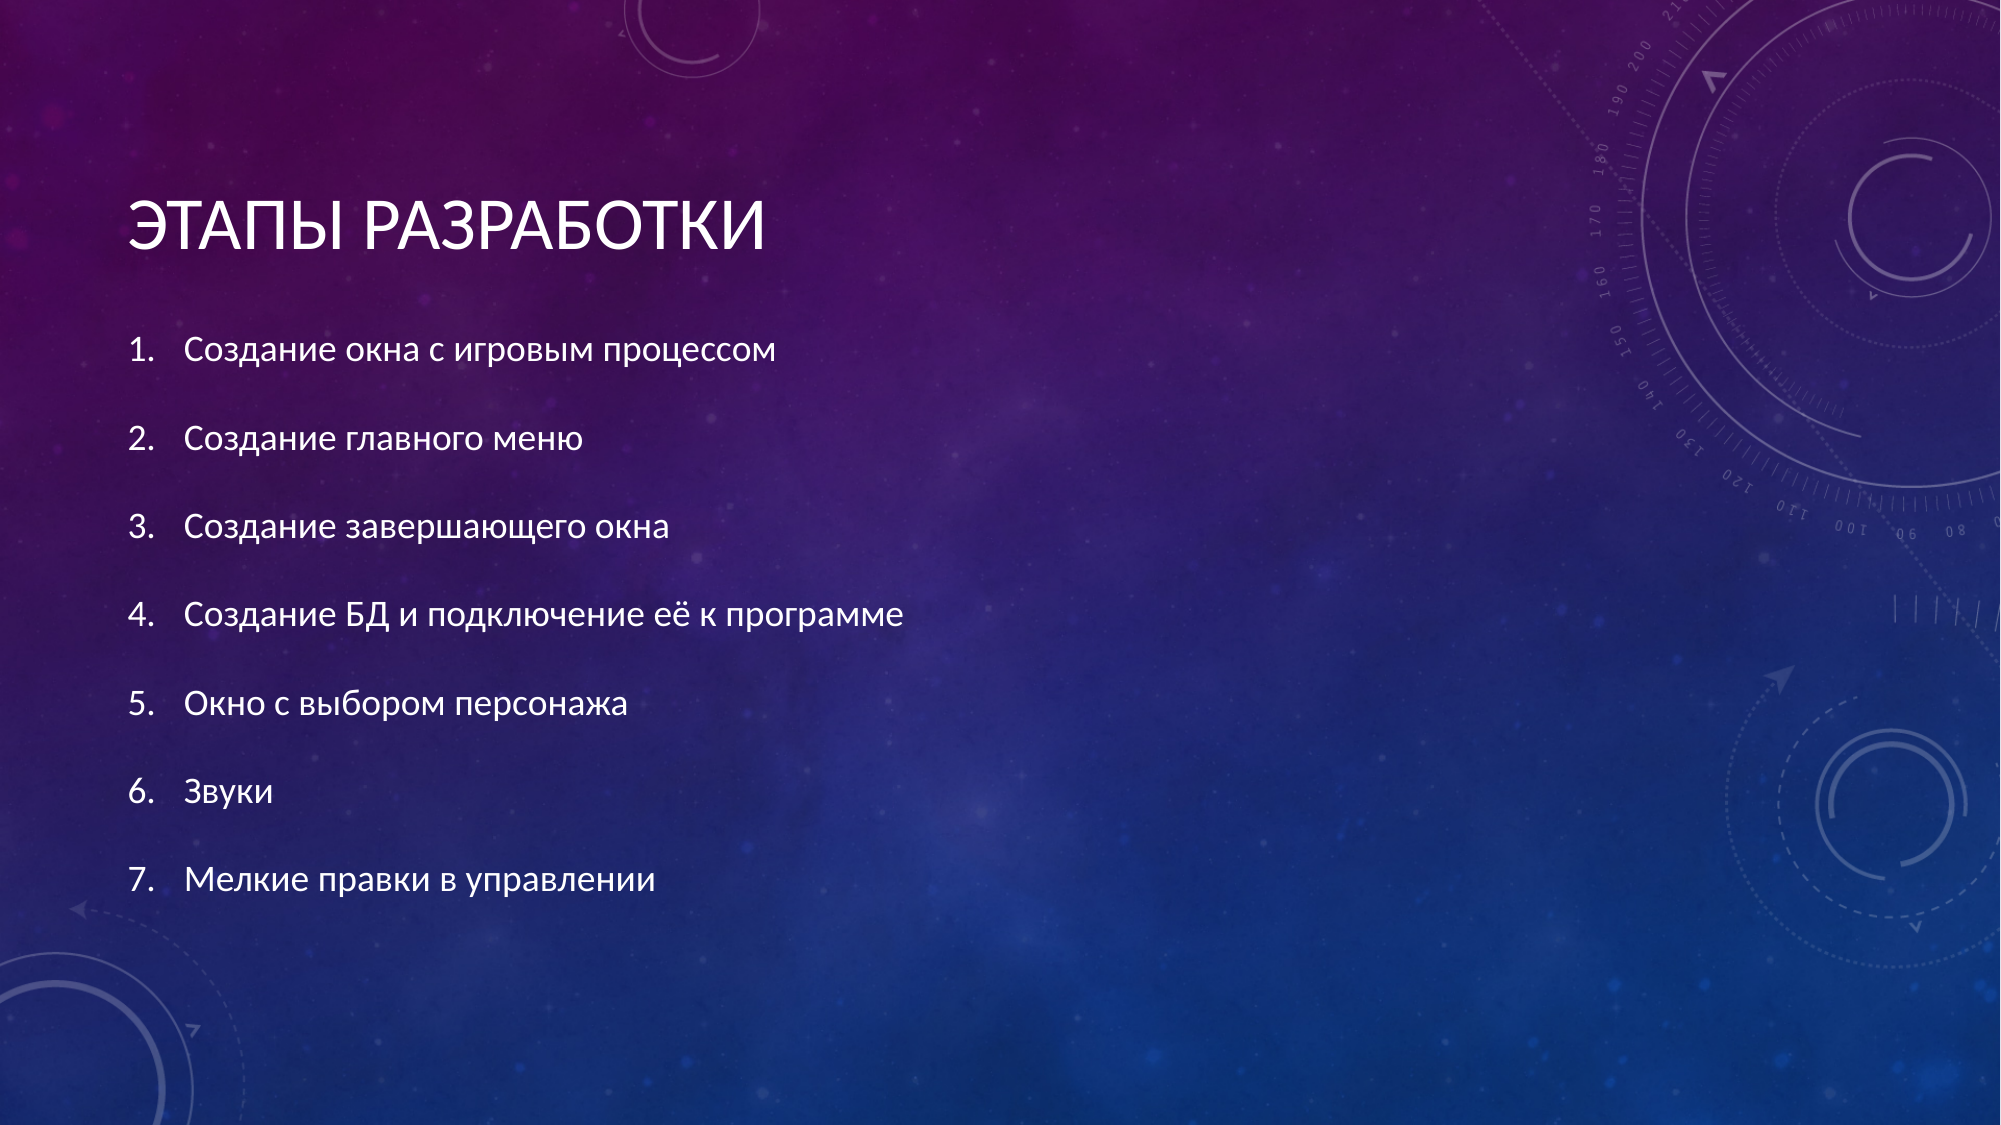

# Этапы разработки
Создание окна с игровым процессом
Создание главного меню
Создание завершающего окна
Создание БД и подключение её к программе
Окно с выбором персонажа
Звуки
Мелкие правки в управлении